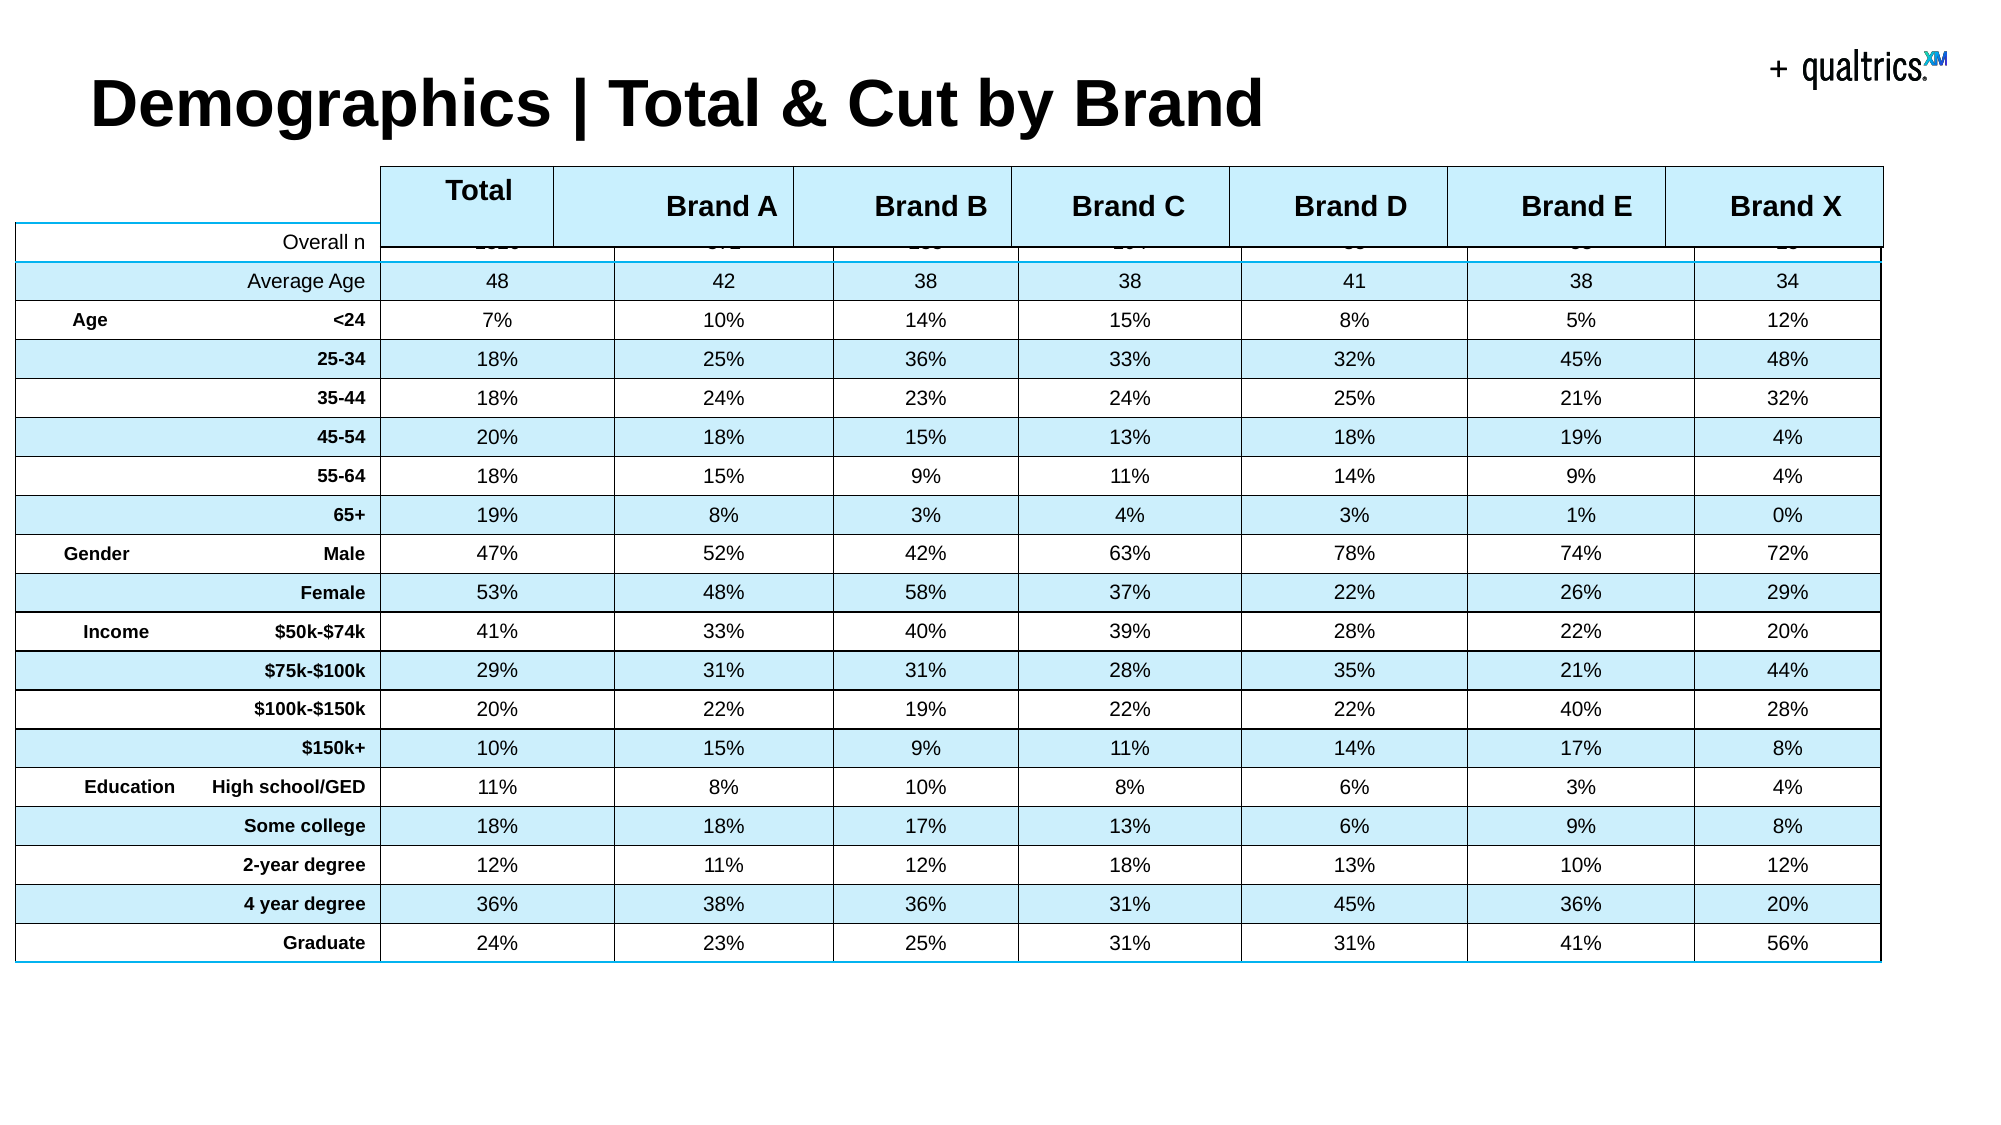

# Demographics | Total & Cut by Brand
| Total | Brand A | Brand B | Brand C | Brand D | Brand E | Brand X |
| --- | --- | --- | --- | --- | --- | --- |
| Overall n | 1526 | 372 | 233 | 104 | 85 | 58 | 25 |
| --- | --- | --- | --- | --- | --- | --- | --- |
| Average Age | 48 | 42 | 38 | 38 | 41 | 38 | 34 |
| Age <24 | 7% | 10% | 14% | 15% | 8% | 5% | 12% |
| 25-34 | 18% | 25% | 36% | 33% | 32% | 45% | 48% |
| 35-44 | 18% | 24% | 23% | 24% | 25% | 21% | 32% |
| 45-54 | 20% | 18% | 15% | 13% | 18% | 19% | 4% |
| 55-64 | 18% | 15% | 9% | 11% | 14% | 9% | 4% |
| 65+ | 19% | 8% | 3% | 4% | 3% | 1% | 0% |
| Gender Male | 47% | 52% | 42% | 63% | 78% | 74% | 72% |
| Female | 53% | 48% | 58% | 37% | 22% | 26% | 29% |
| Income $50k-$74k | 41% | 33% | 40% | 39% | 28% | 22% | 20% |
| $75k-$100k | 29% | 31% | 31% | 28% | 35% | 21% | 44% |
| $100k-$150k | 20% | 22% | 19% | 22% | 22% | 40% | 28% |
| $150k+ | 10% | 15% | 9% | 11% | 14% | 17% | 8% |
| Education High school/GED | 11% | 8% | 10% | 8% | 6% | 3% | 4% |
| Some college | 18% | 18% | 17% | 13% | 6% | 9% | 8% |
| 2-year degree | 12% | 11% | 12% | 18% | 13% | 10% | 12% |
| 4 year degree | 36% | 38% | 36% | 31% | 45% | 36% | 20% |
| Graduate | 24% | 23% | 25% | 31% | 31% | 41% | 56% |